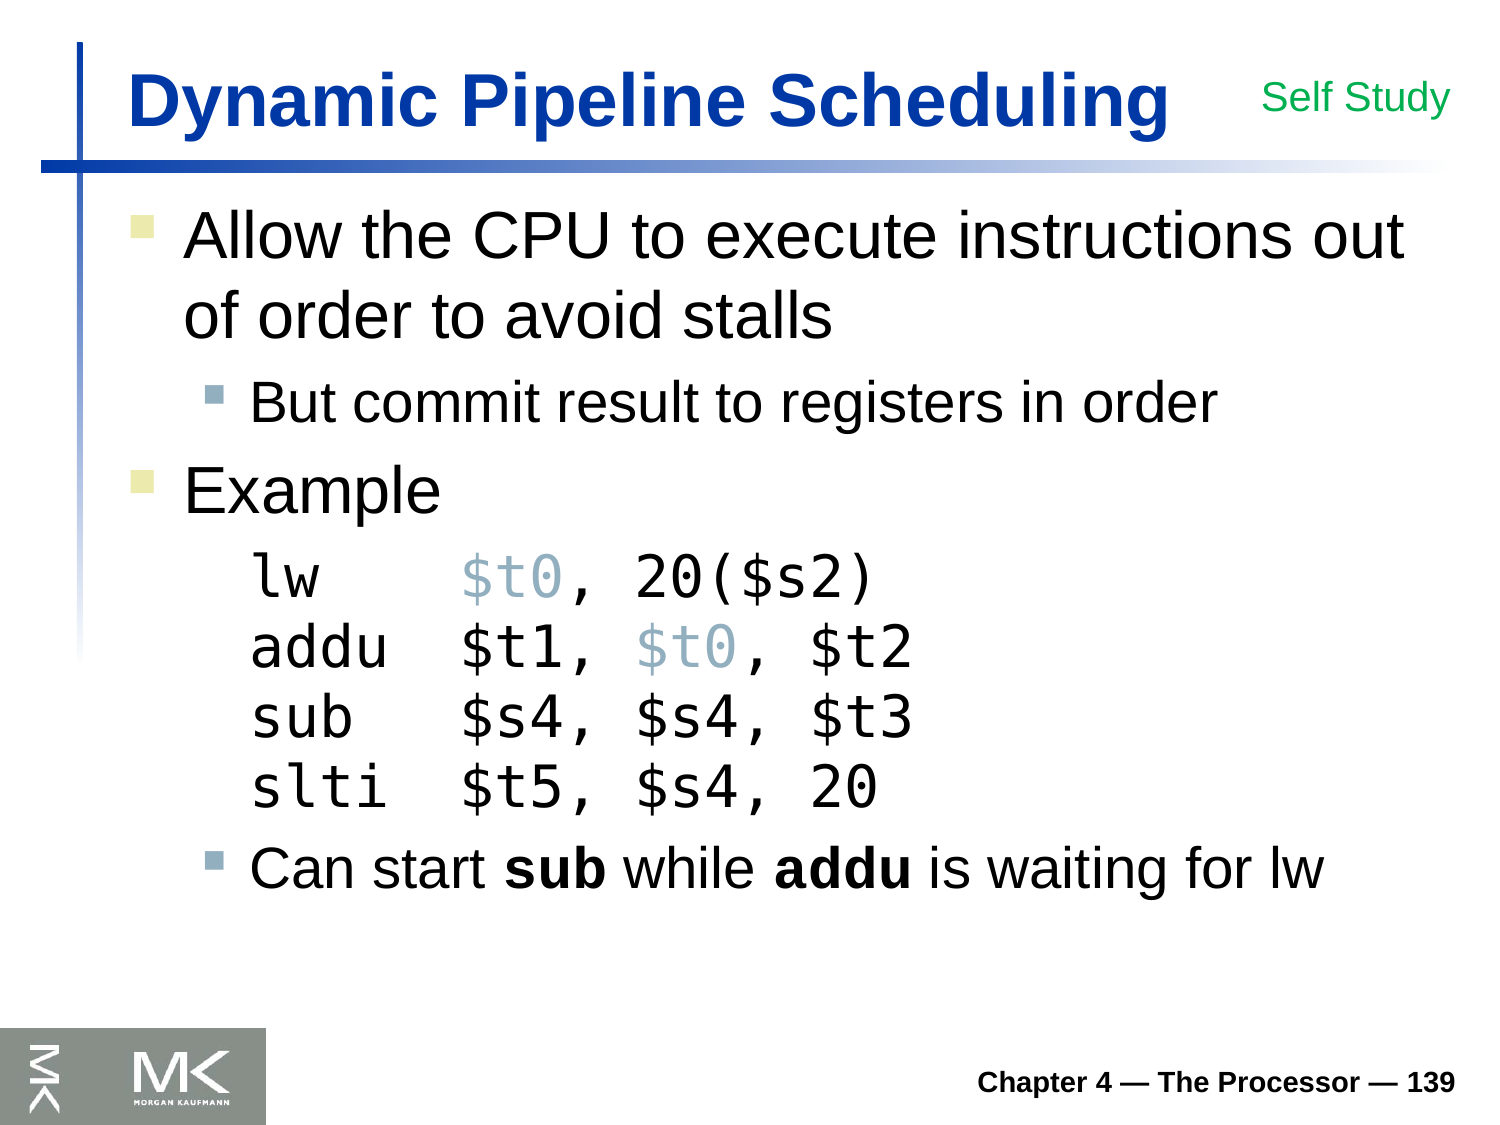

# Dynamic Pipeline Scheduling
Self Study
Allow the CPU to execute instructions out of order to avoid stalls
But commit result to registers in order
Example
	lw    $t0, 20($s2)
addu  $t1, $t0, $t2
sub   $s4, $s4, $t3
slti  $t5, $s4, 20
Can start sub while addu is waiting for lw
Chapter 4 — The Processor — 139